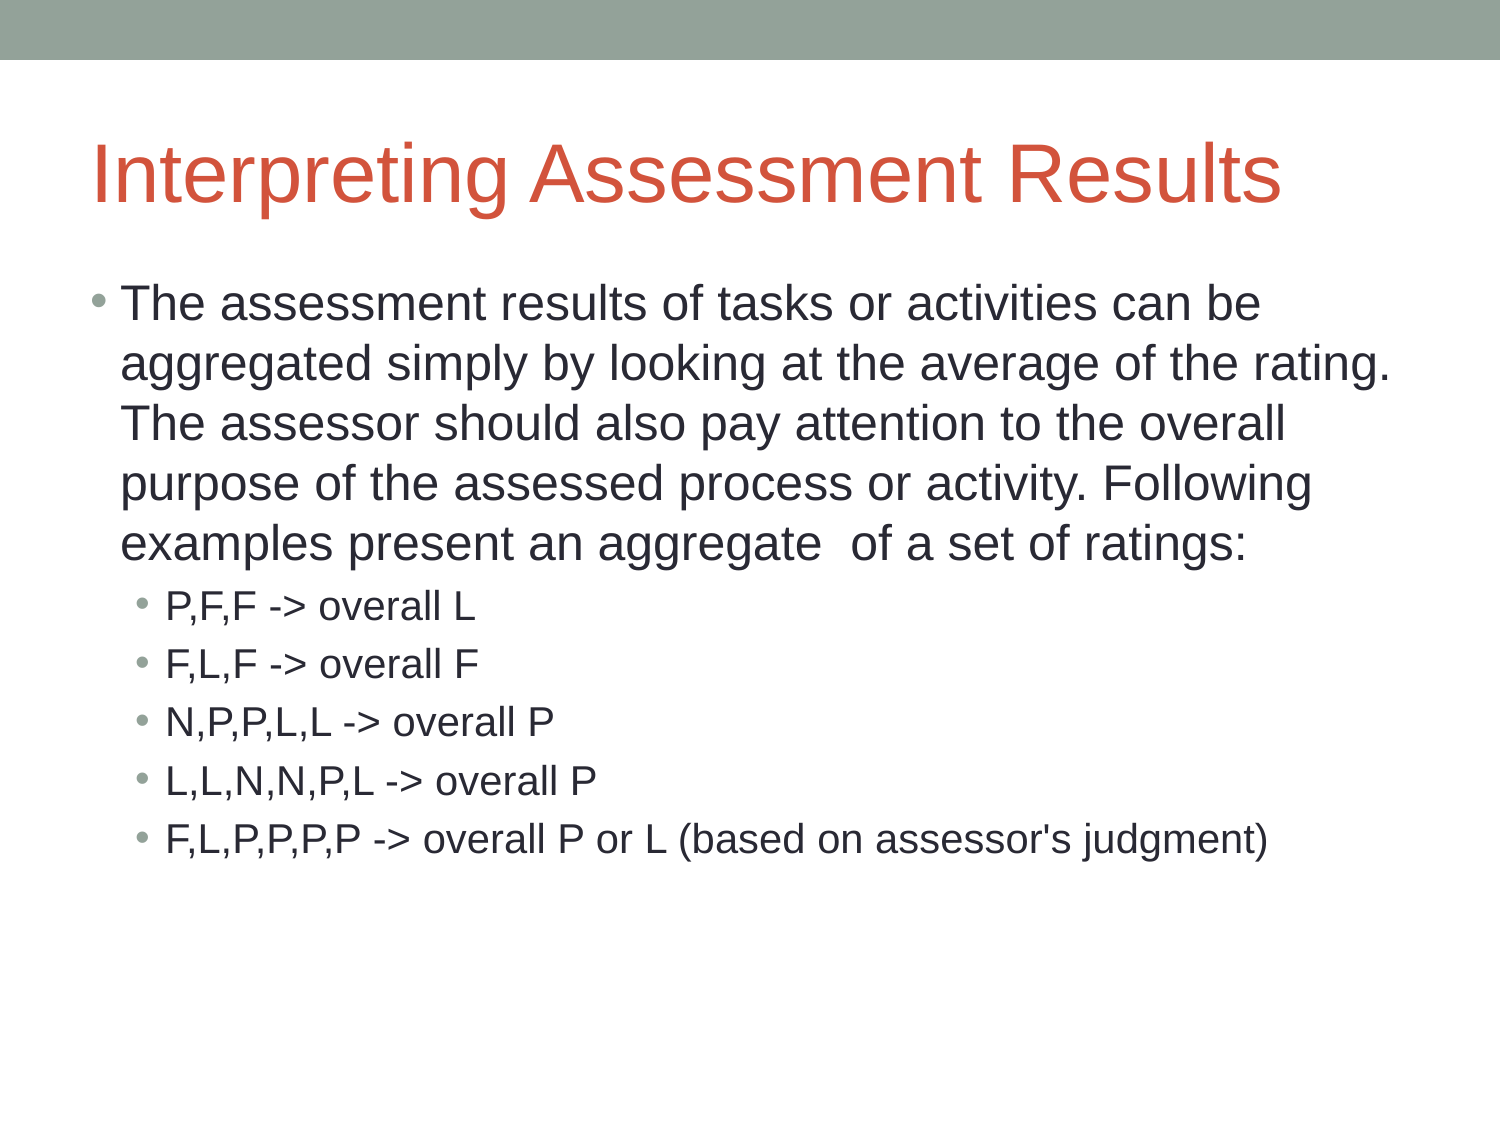

# Interpreting Assessment Results
The assessment results of tasks or activities can be aggregated simply by looking at the average of the rating. The assessor should also pay attention to the overall purpose of the assessed process or activity. Following examples present an aggregate  of a set of ratings:
P,F,F -> overall L
F,L,F -> overall F
N,P,P,L,L -> overall P
L,L,N,N,P,L -> overall P
F,L,P,P,P,P -> overall P or L (based on assessor's judgment)